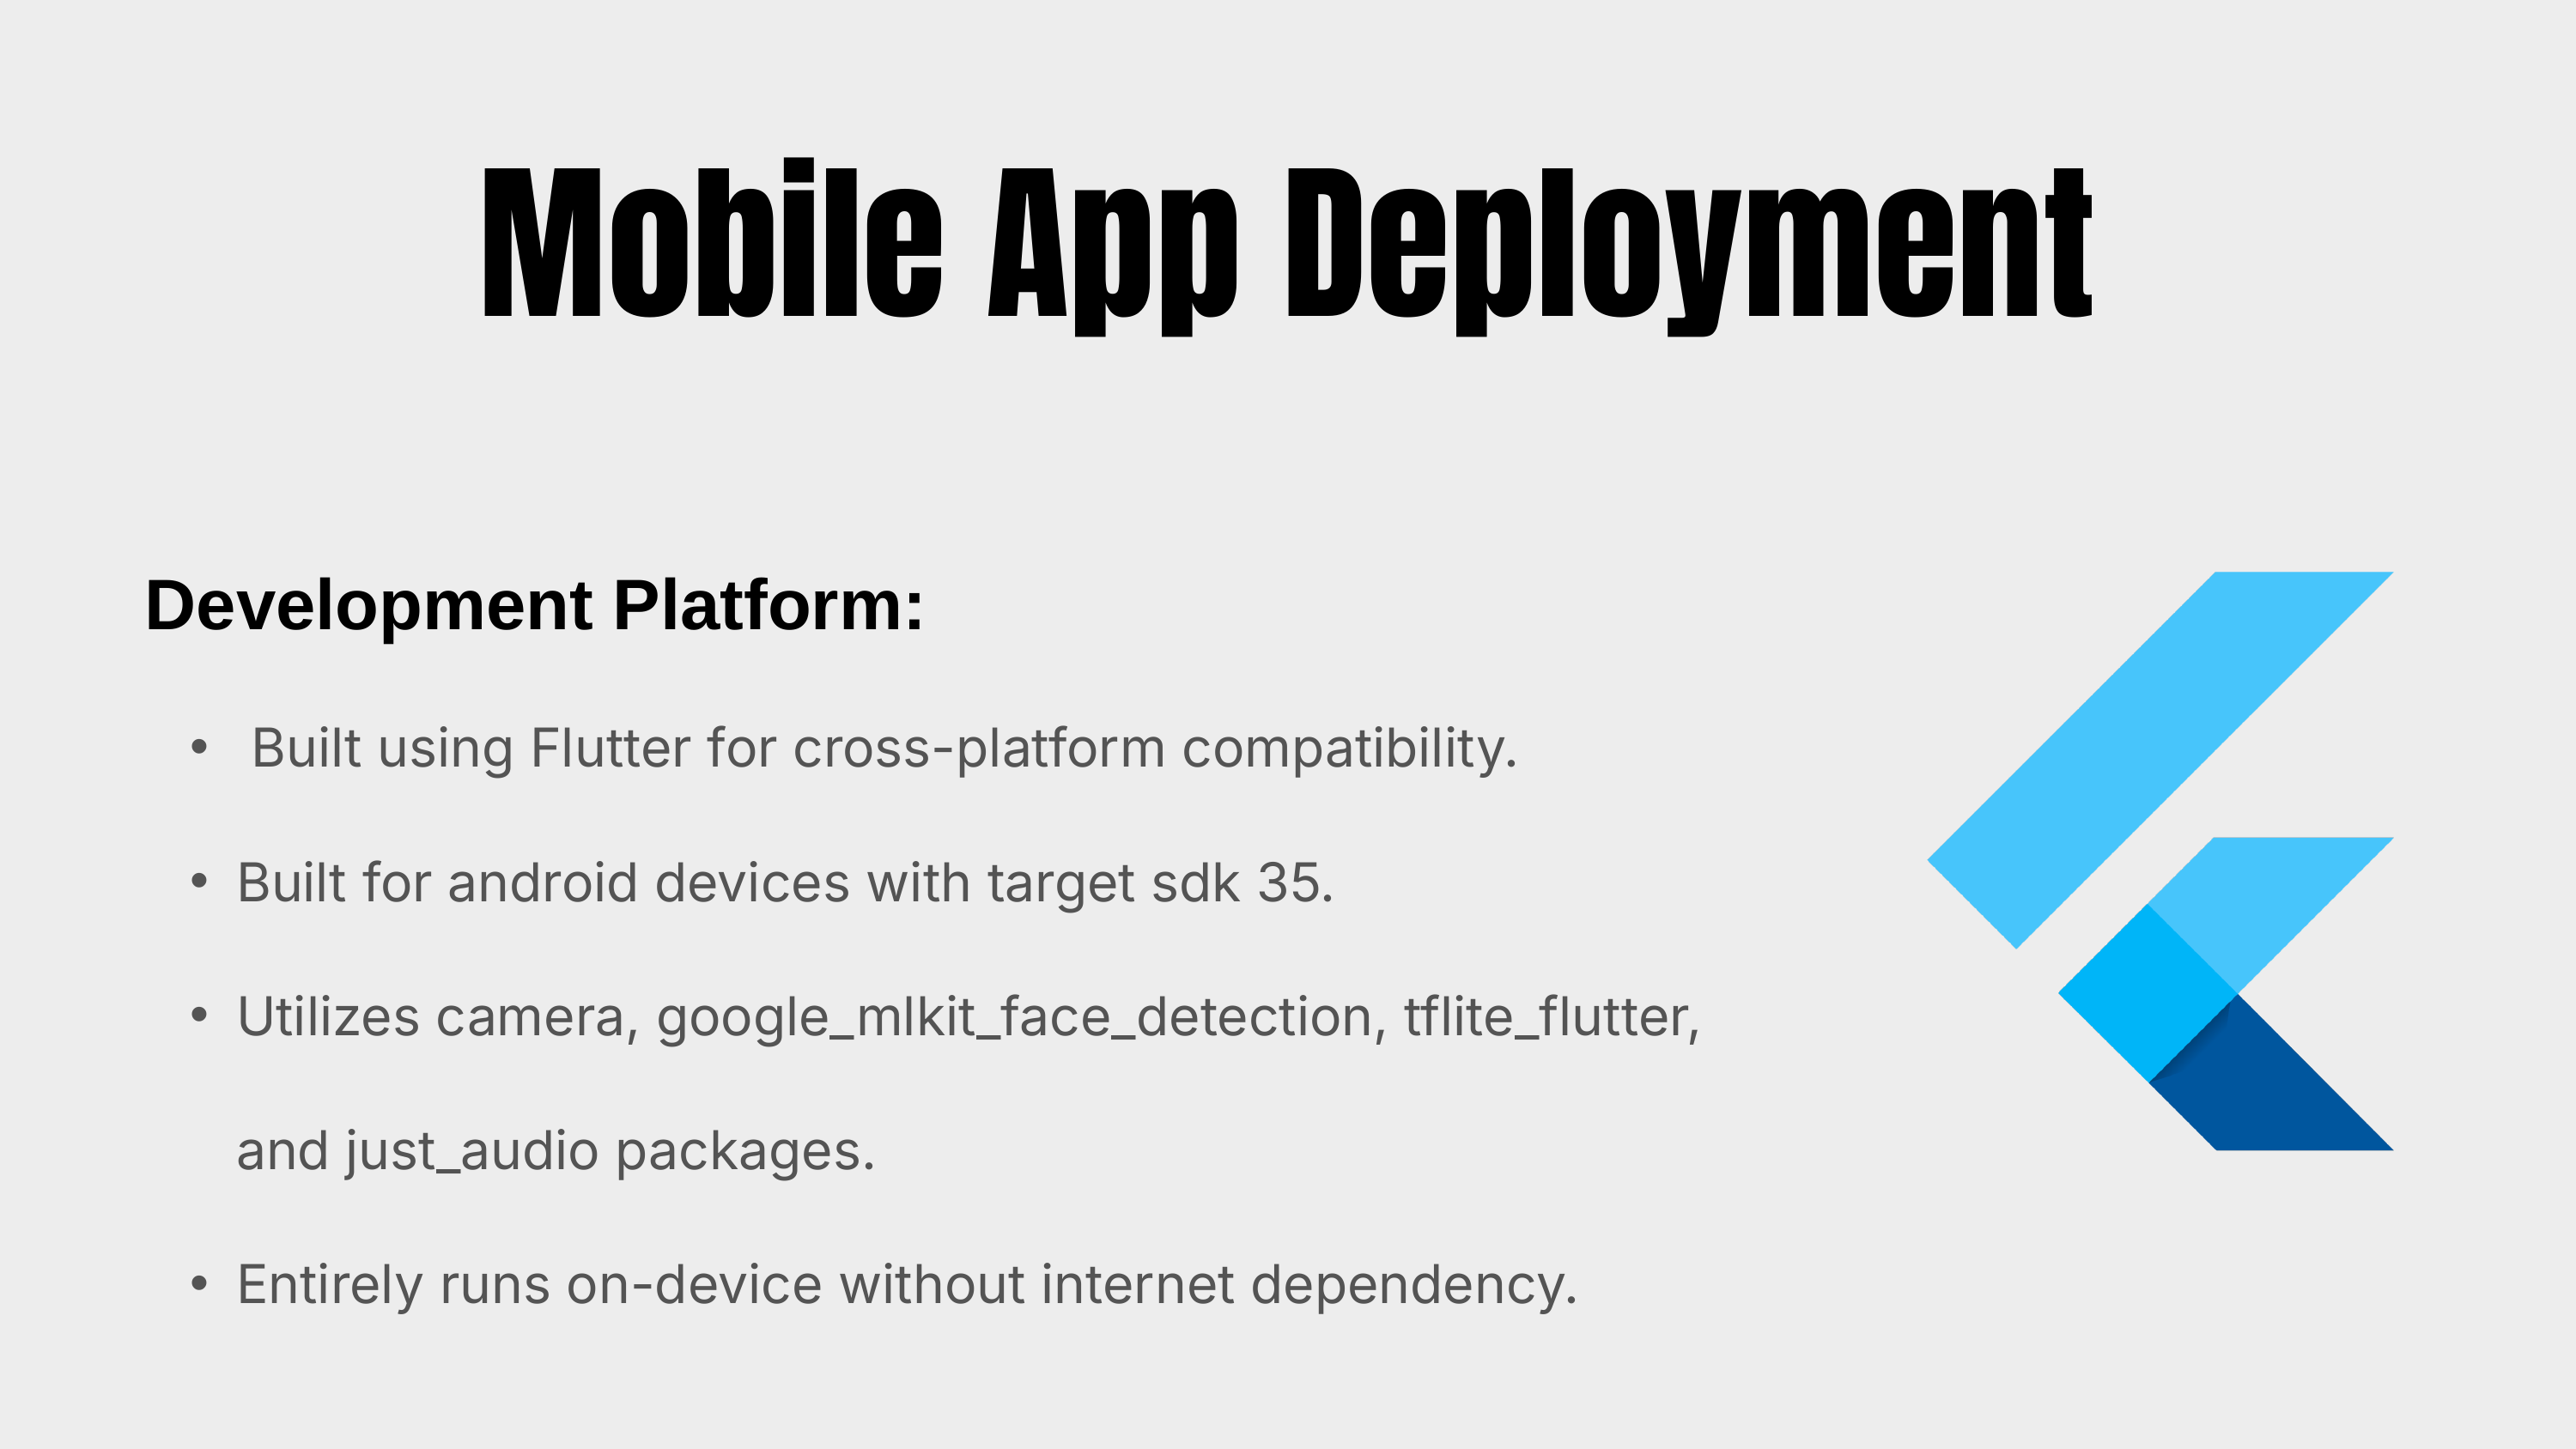

Mobile App Deployment
Development Platform:
 Built using Flutter for cross-platform compatibility.
Built for android devices with target sdk 35.
Utilizes camera, google_mlkit_face_detection, tflite_flutter, and just_audio packages.
Entirely runs on-device without internet dependency.